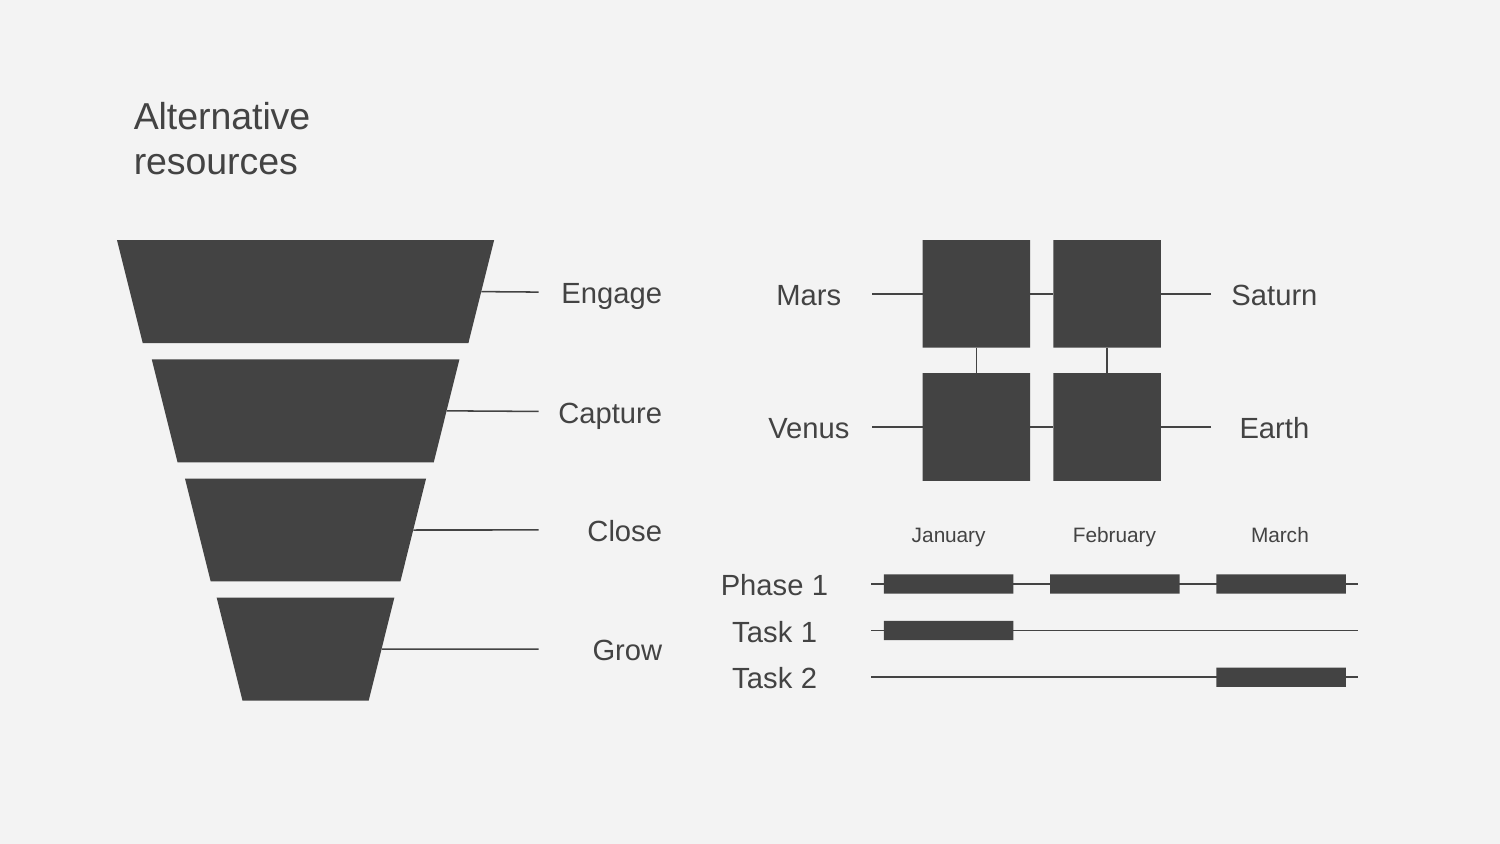

# Alternative resources

Engage
Saturn
Mars

Capture
Venus
Earth

Close
January
February
March
Phase 1

Task 1

Grow
Task 2